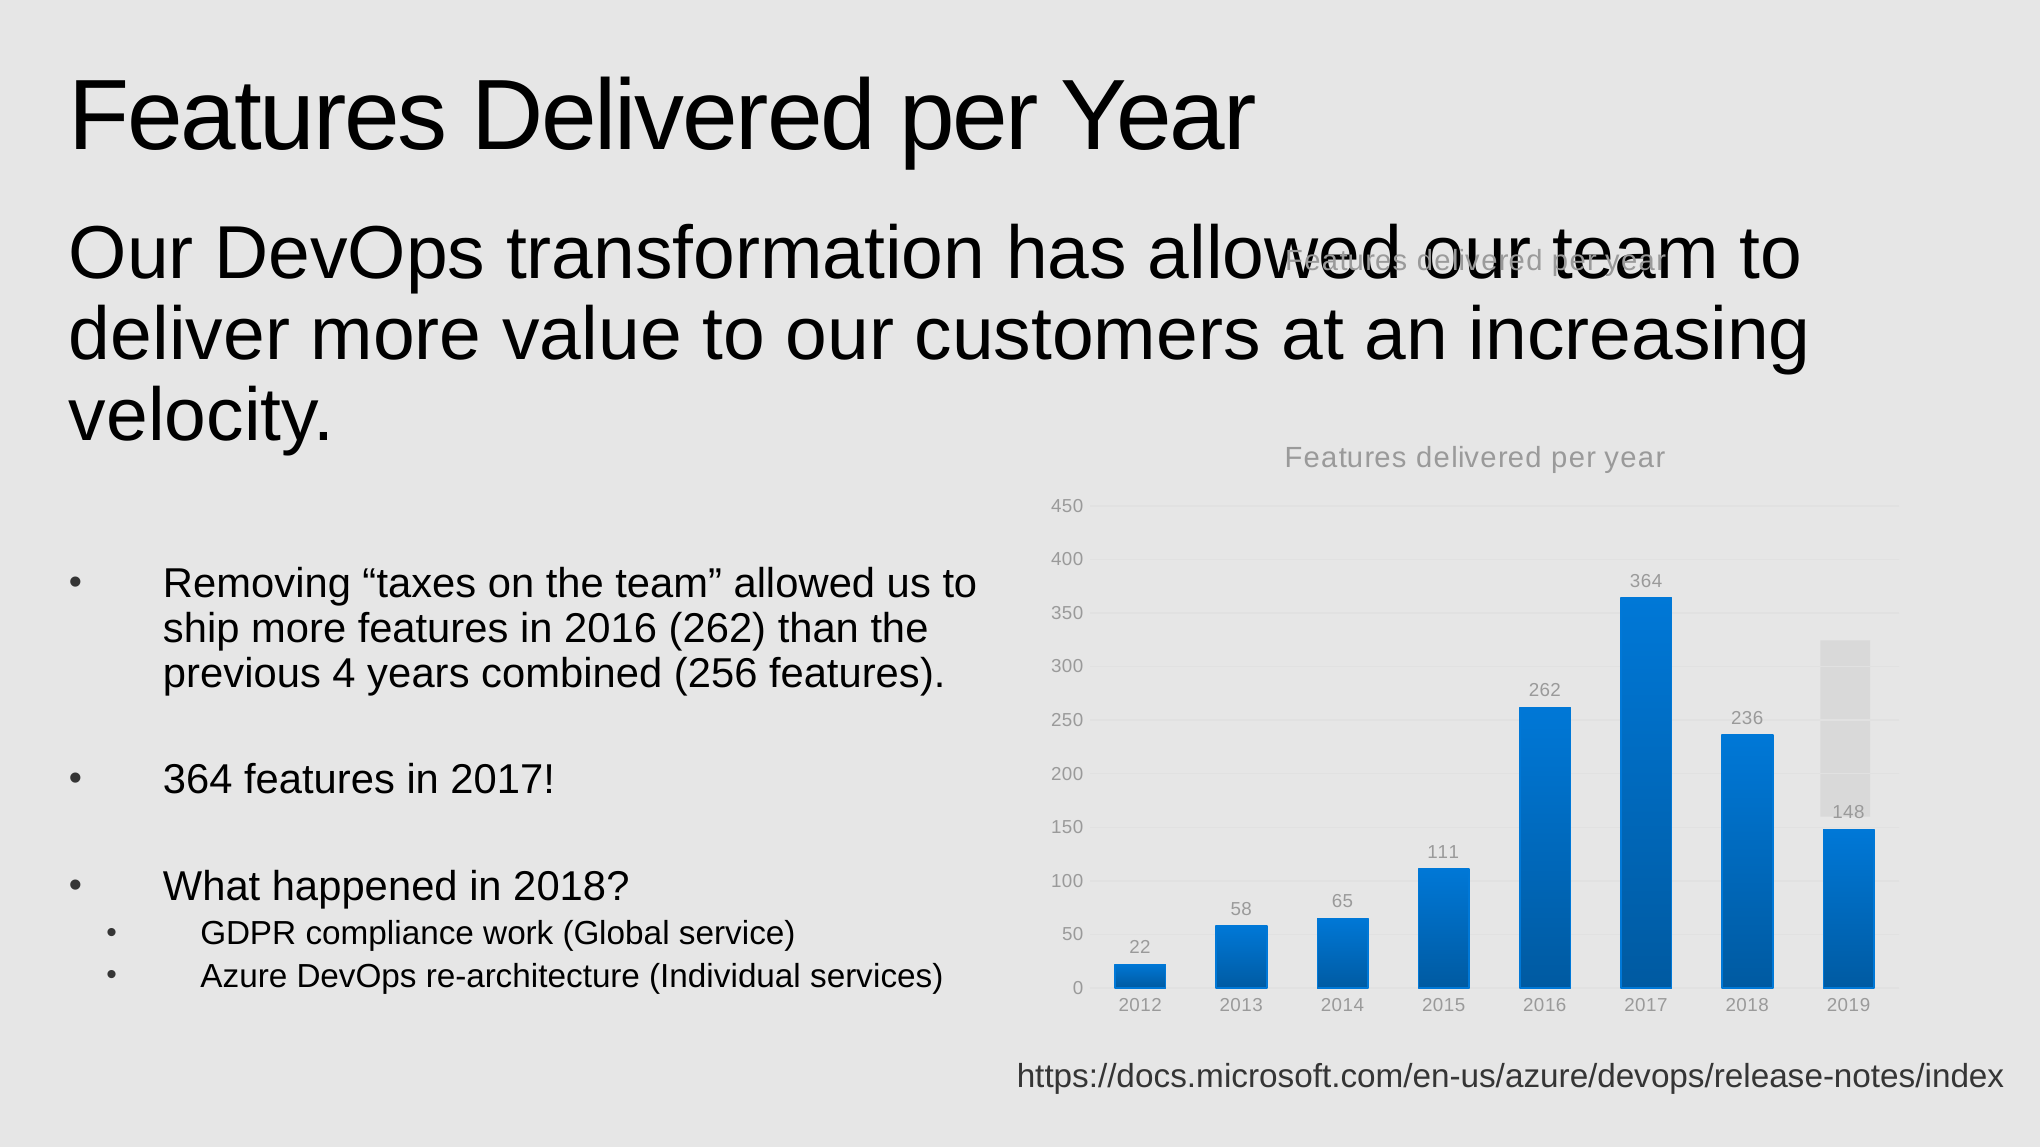

# Features Delivered per Year
Our DevOps transformation has allowed our team to deliver more value to our customers at an increasing velocity.

Removing “taxes on the team” allowed us to
ship more features in 2016 (262) than the
previous 4 years combined (256 features).

364 features in 2017!

What happened in 2018?
GDPR compliance work (Global service)
Azure DevOps re-architecture (Individual services)

### Chart: Features delivered per year

| Category |
|---|

### Chart: Features delivered per year

| Category |  |
|---|---|
| 2012 | 22.0 |
| 2013 | 58.0 |
| 2014 | 65.0 |
| 2015 | 111.0 |
| 2016 | 262.0 |
| 2017 | 364.0 |
| 2018 | 236.0 |
| 2019 | 148.0 |
https://docs.microsoft.com/en-us/azure/devops/release-notes/index